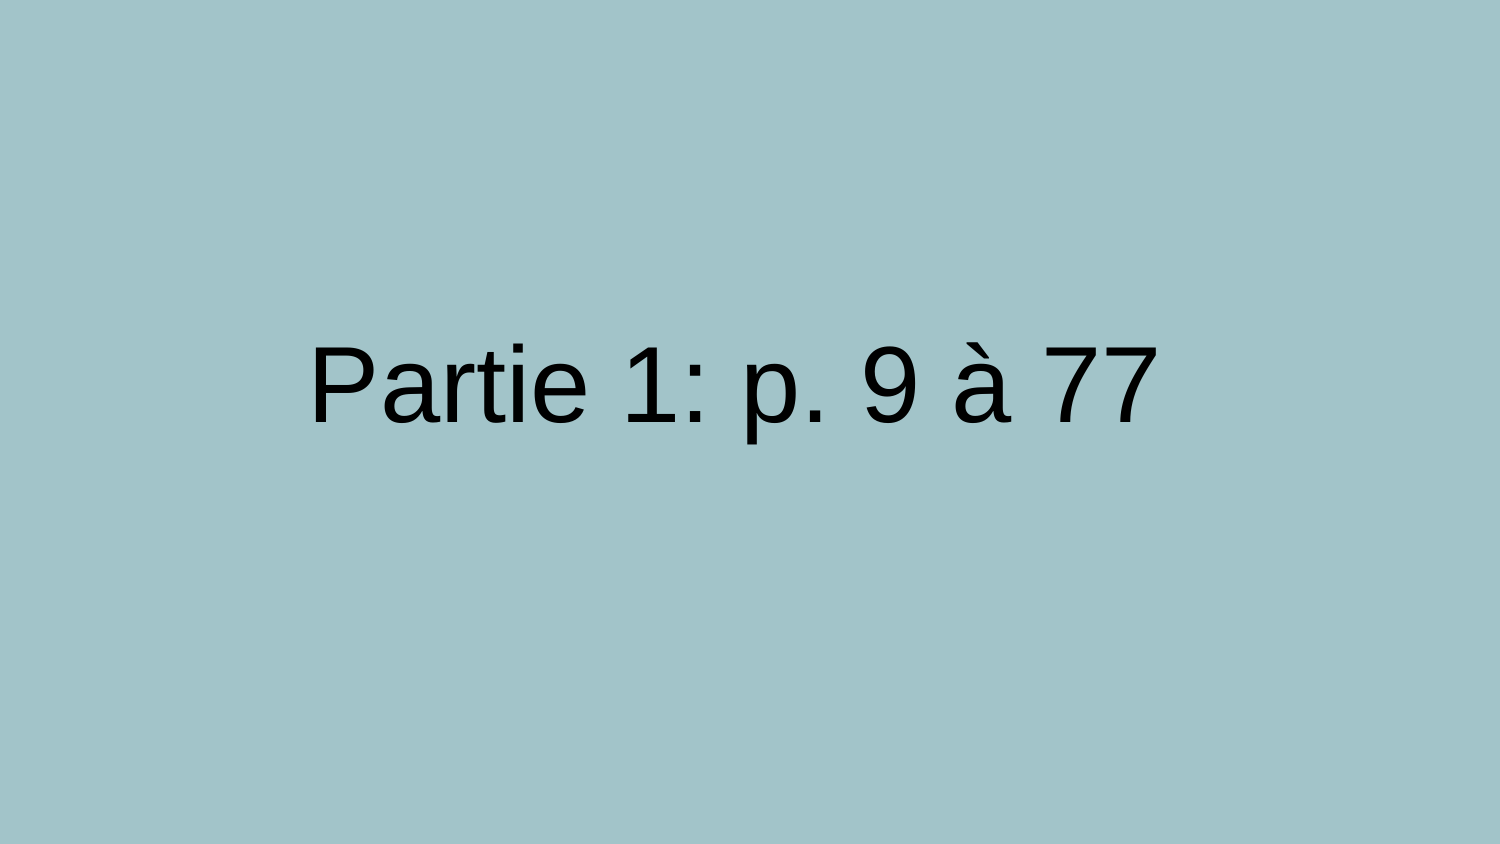

# Partie 1: p. 9 à 77